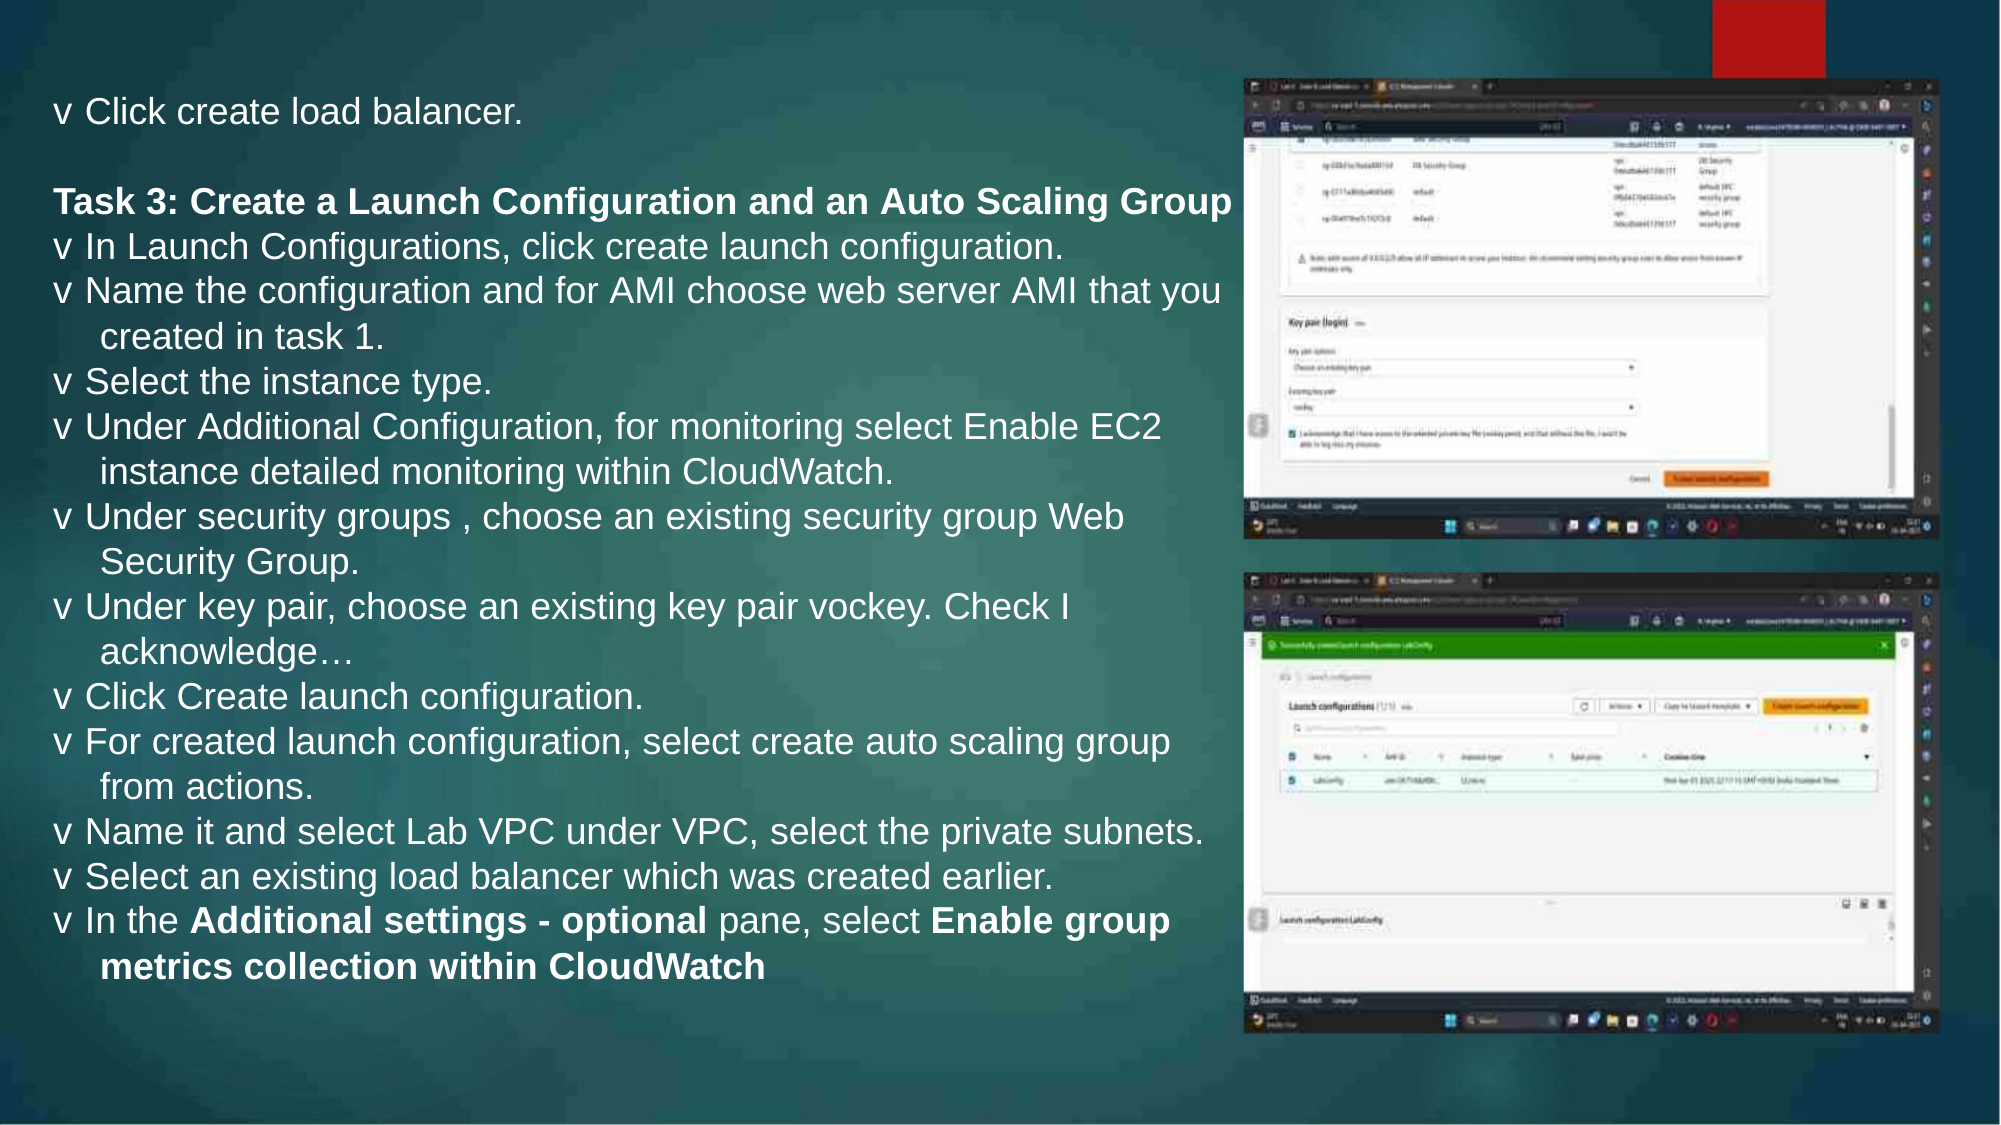

v Click create load balancer.
Task 3: Create a Launch Configuration and an Auto Scaling Group
v In Launch Configurations, click create launch configuration.
v Name the configuration and for AMI choose web server AMI that you
created in task 1.
v Select the instance type.
v Under Additional Configuration, for monitoring select Enable EC2
instance detailed monitoring within CloudWatch.
v Under security groups , choose an existing security group Web
Security Group.
v Under key pair, choose an existing key pair vockey. Check I
acknowledge…
v Click Create launch configuration.
v For created launch configuration, select create auto scaling group
from actions.
v Name it and select Lab VPC under VPC, select the private subnets.
v Select an existing load balancer which was created earlier.
v In the Additional settings - optional pane, select Enable group
metrics collection within CloudWatch